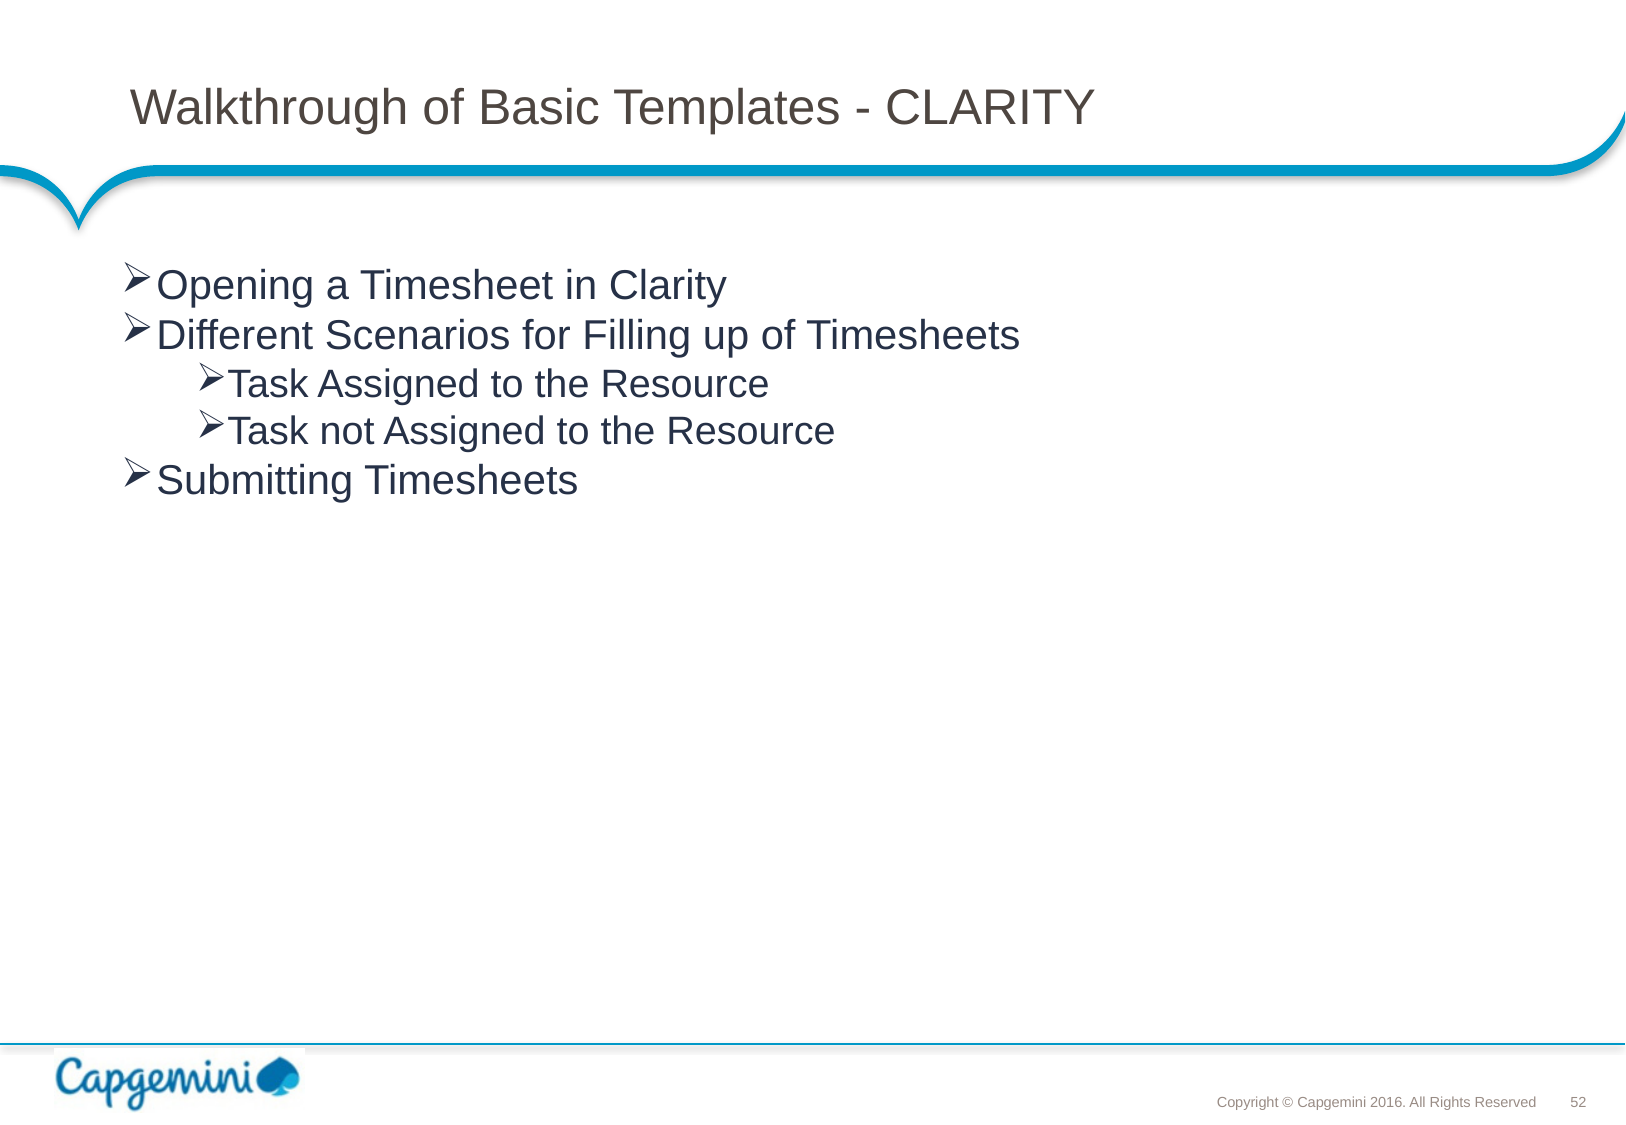

# Walkthrough of Basic Templates - CLARITY
Opening a Timesheet in Clarity
Different Scenarios for Filling up of Timesheets
Task Assigned to the Resource
Task not Assigned to the Resource
Submitting Timesheets